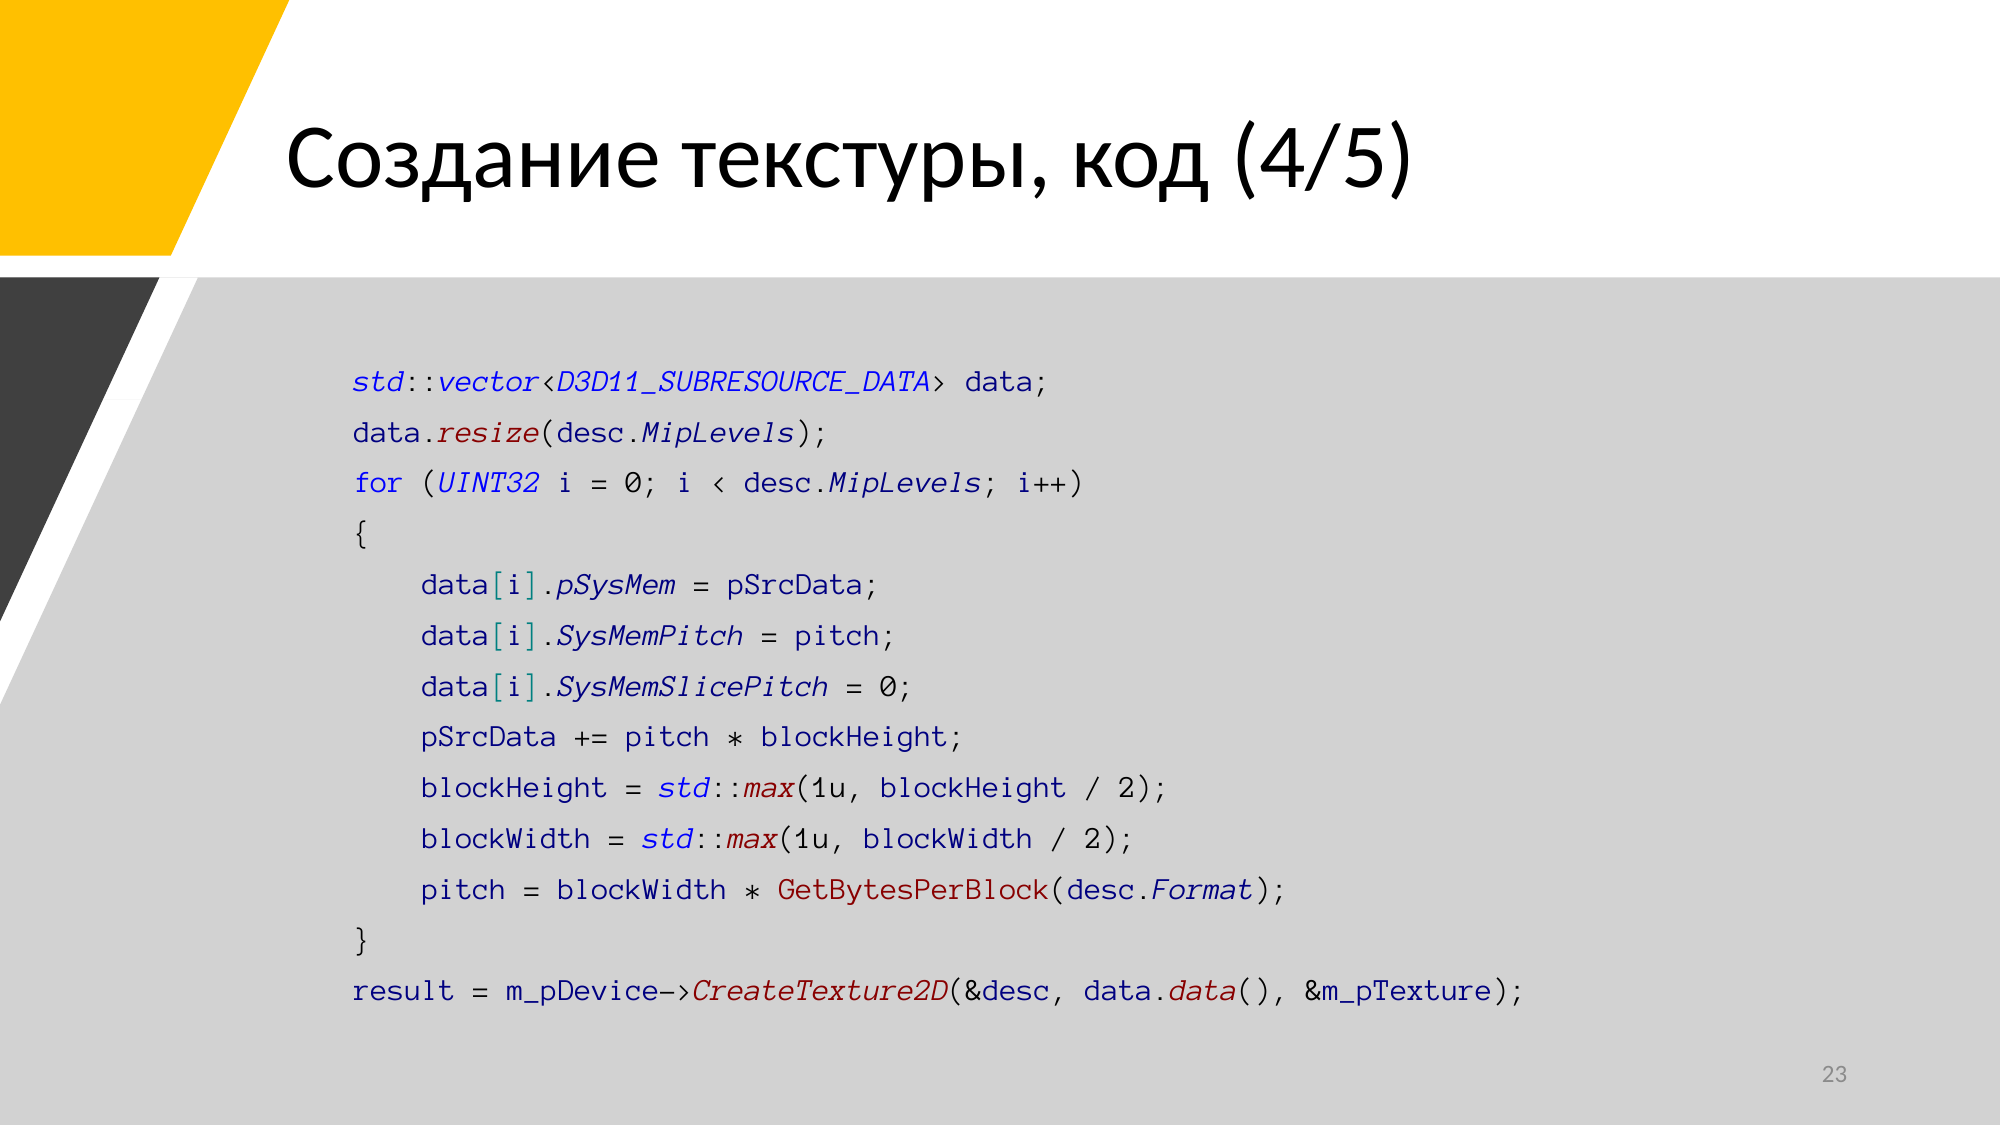

# Создание текстуры, код (4/5)

    std::vector<D3D11_SUBRESOURCE_DATA> data;
    data.resize(desc.MipLevels);
    for (UINT32 i = 0; i < desc.MipLevels; i++)
    {
        data[i].pSysMem = pSrcData;
        data[i].SysMemPitch = pitch;
        data[i].SysMemSlicePitch = 0;
        pSrcData += pitch * blockHeight;
        blockHeight = std::max(1u, blockHeight / 2);
        blockWidth = std::max(1u, blockWidth / 2);
        pitch = blockWidth * GetBytesPerBlock(desc.Format);
    }
    result = m_pDevice->CreateTexture2D(&desc, data.data(), &m_pTexture);
23